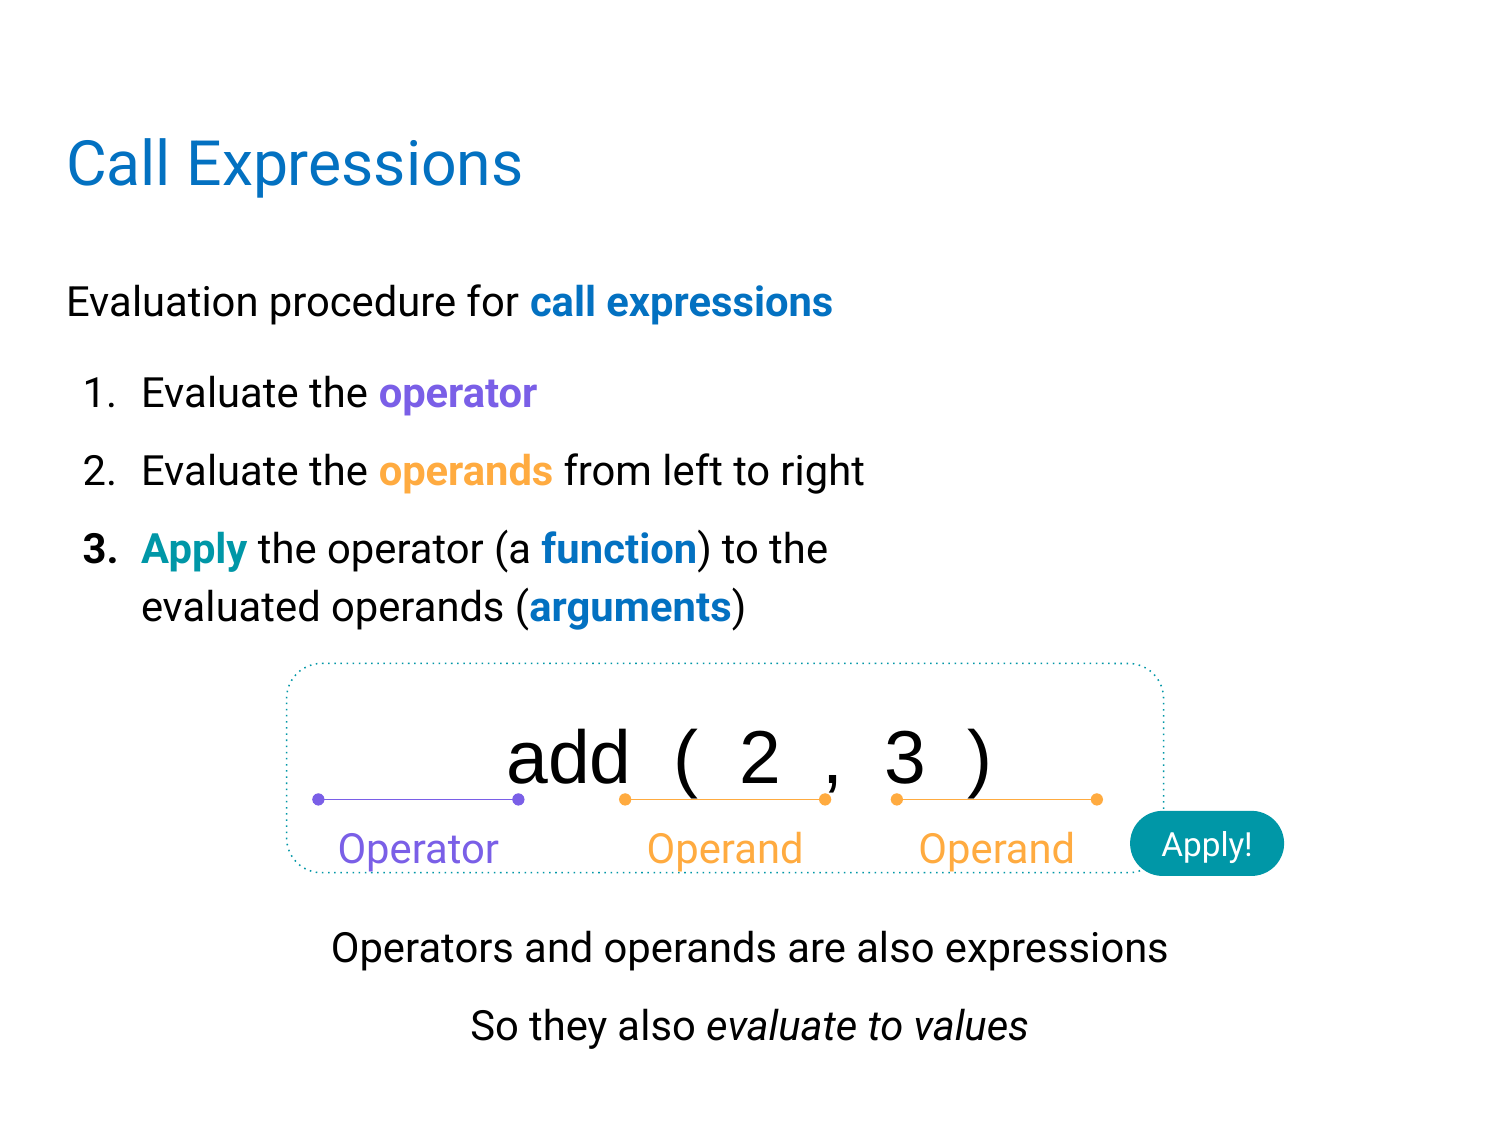

# Call Expressions
Evaluation procedure for call expressions
Evaluate the operator
Evaluate the operands from left to right
Apply the operator (a function) to the
evaluated operands (arguments)

add  (  2  ,  3  )
Operator
Operand
Operand
Apply!
Operators and operands are also expressions
So they also evaluate to values